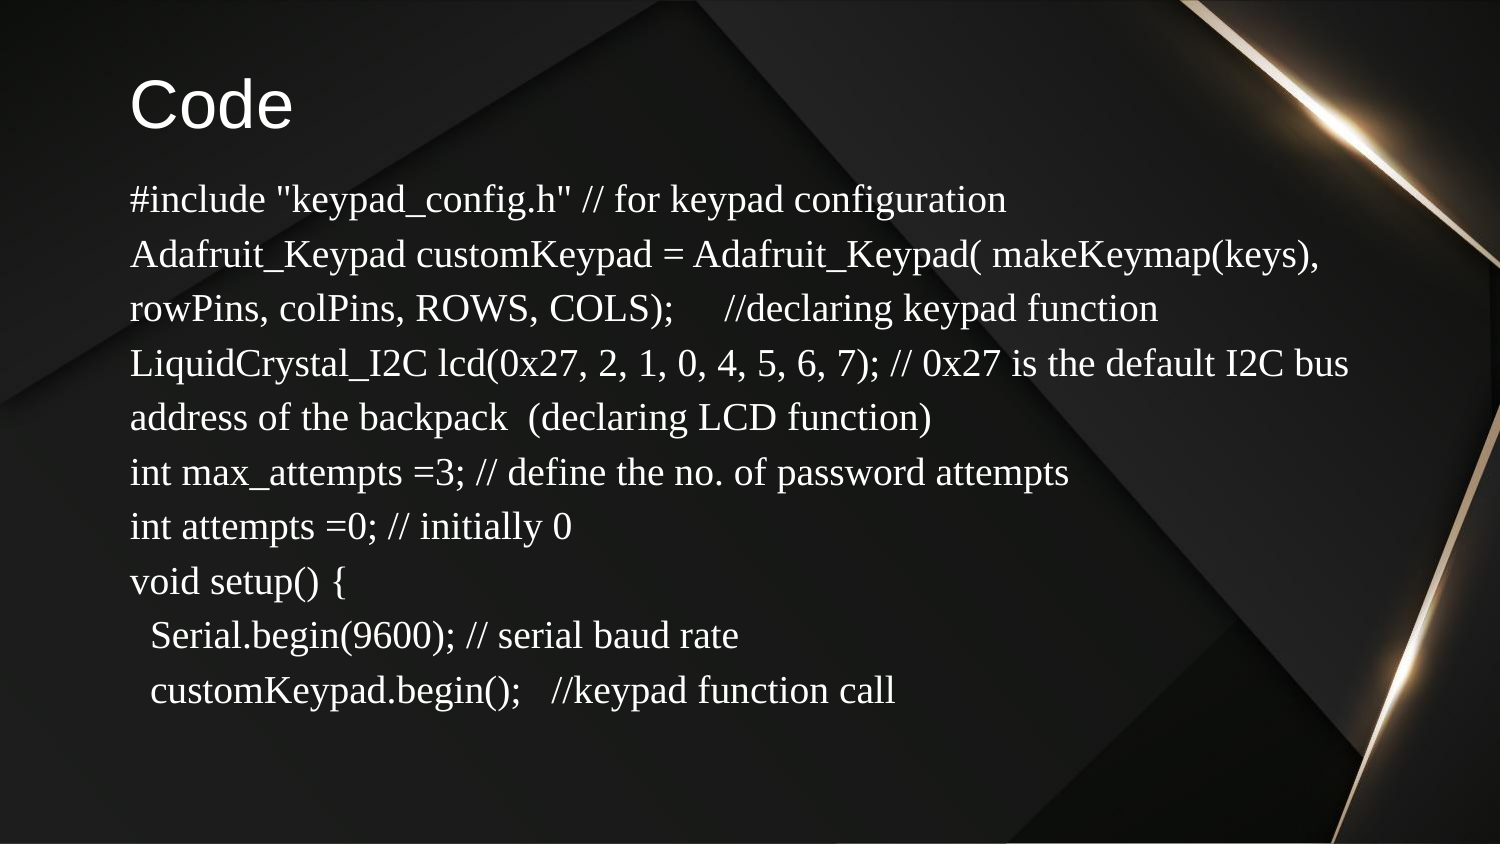

# Code
#include "keypad_config.h" // for keypad configuration
Adafruit_Keypad customKeypad = Adafruit_Keypad( makeKeymap(keys), rowPins, colPins, ROWS, COLS);     //declaring keypad function
LiquidCrystal_I2C lcd(0x27, 2, 1, 0, 4, 5, 6, 7); // 0x27 is the default I2C bus address of the backpack  (declaring LCD function)
int max_attempts =3; // define the no. of password attempts
int attempts =0; // initially 0
void setup() {
  Serial.begin(9600); // serial baud rate
  customKeypad.begin();   //keypad function call